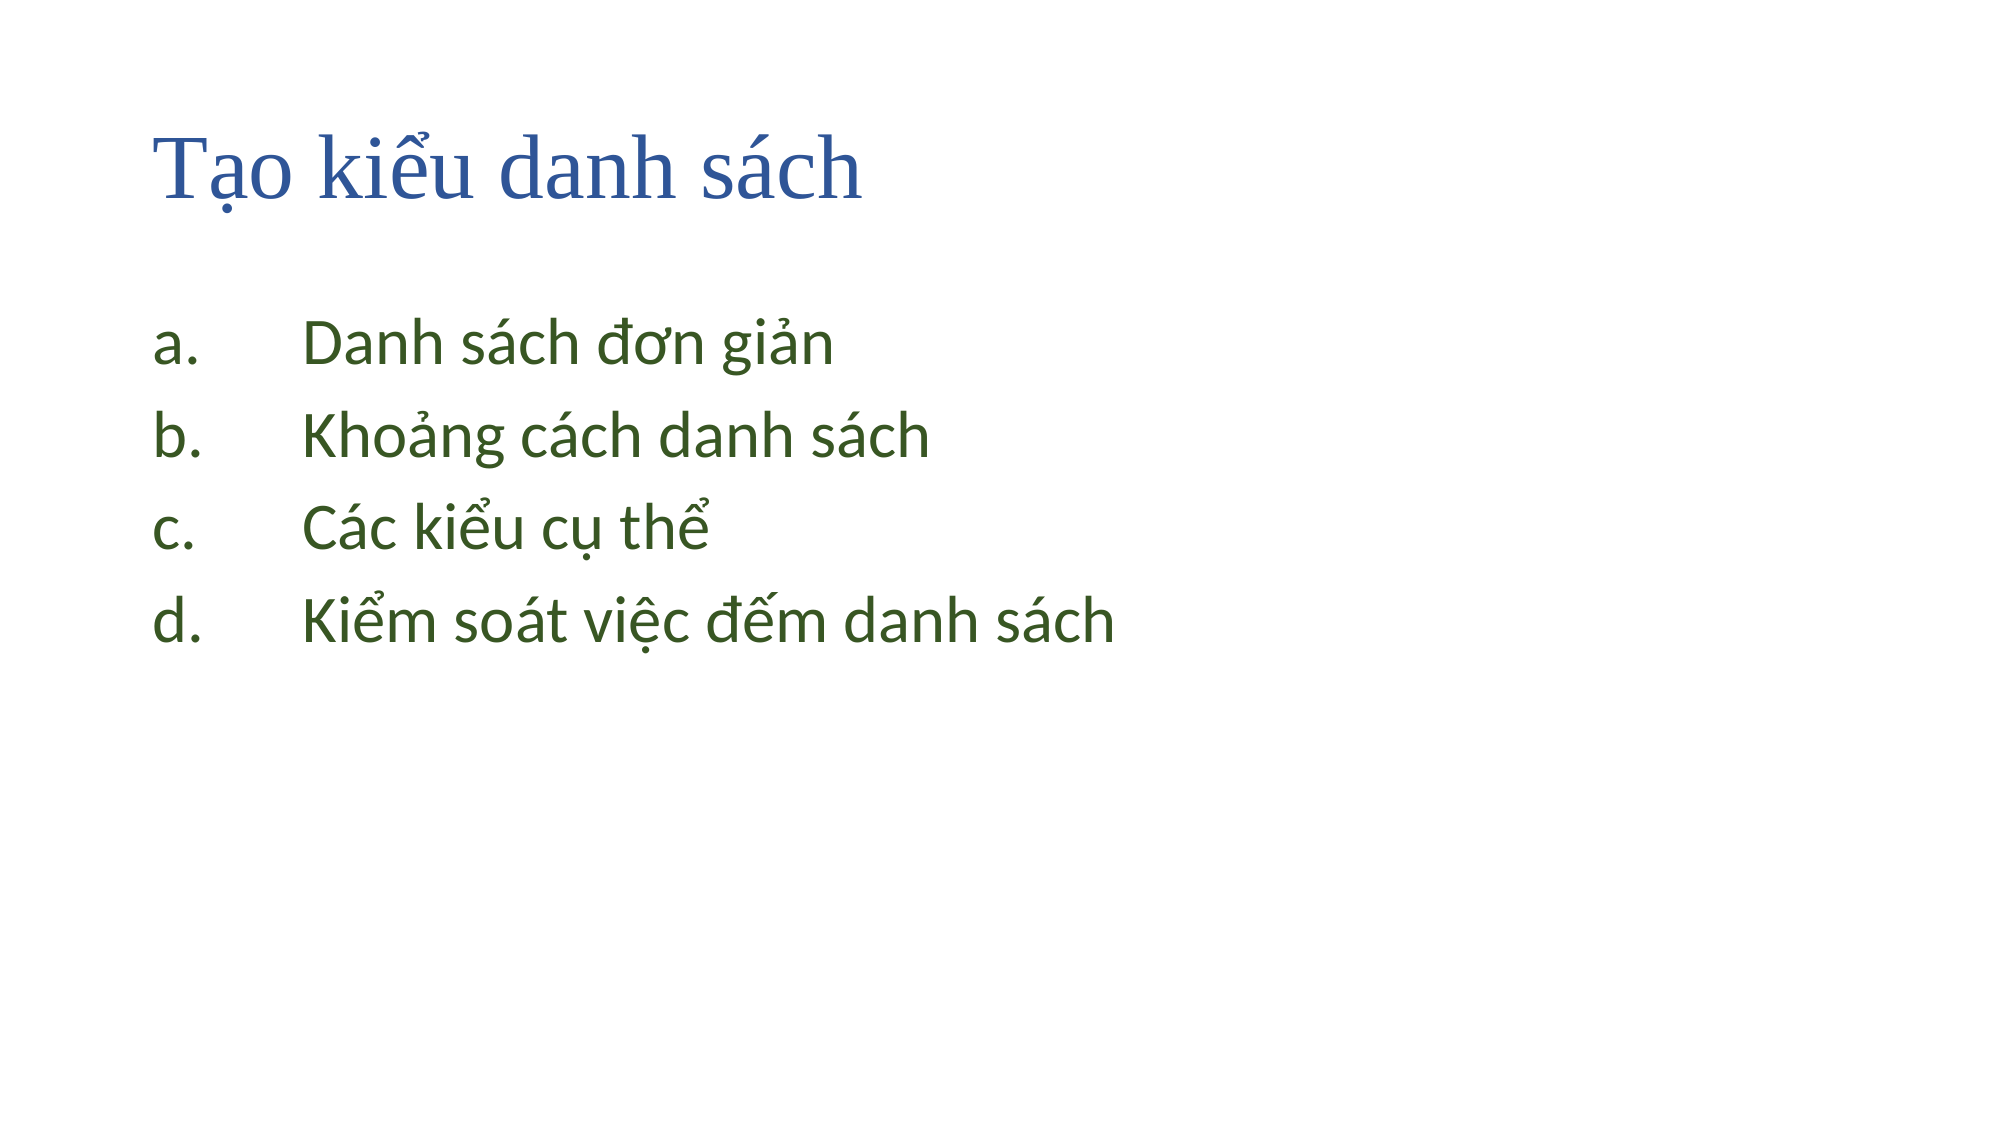

# Tạo kiểu danh sách
a.	Danh sách đơn giản
b.	Khoảng cách danh sách
c.	Các kiểu cụ thể
d.	Kiểm soát việc đếm danh sách